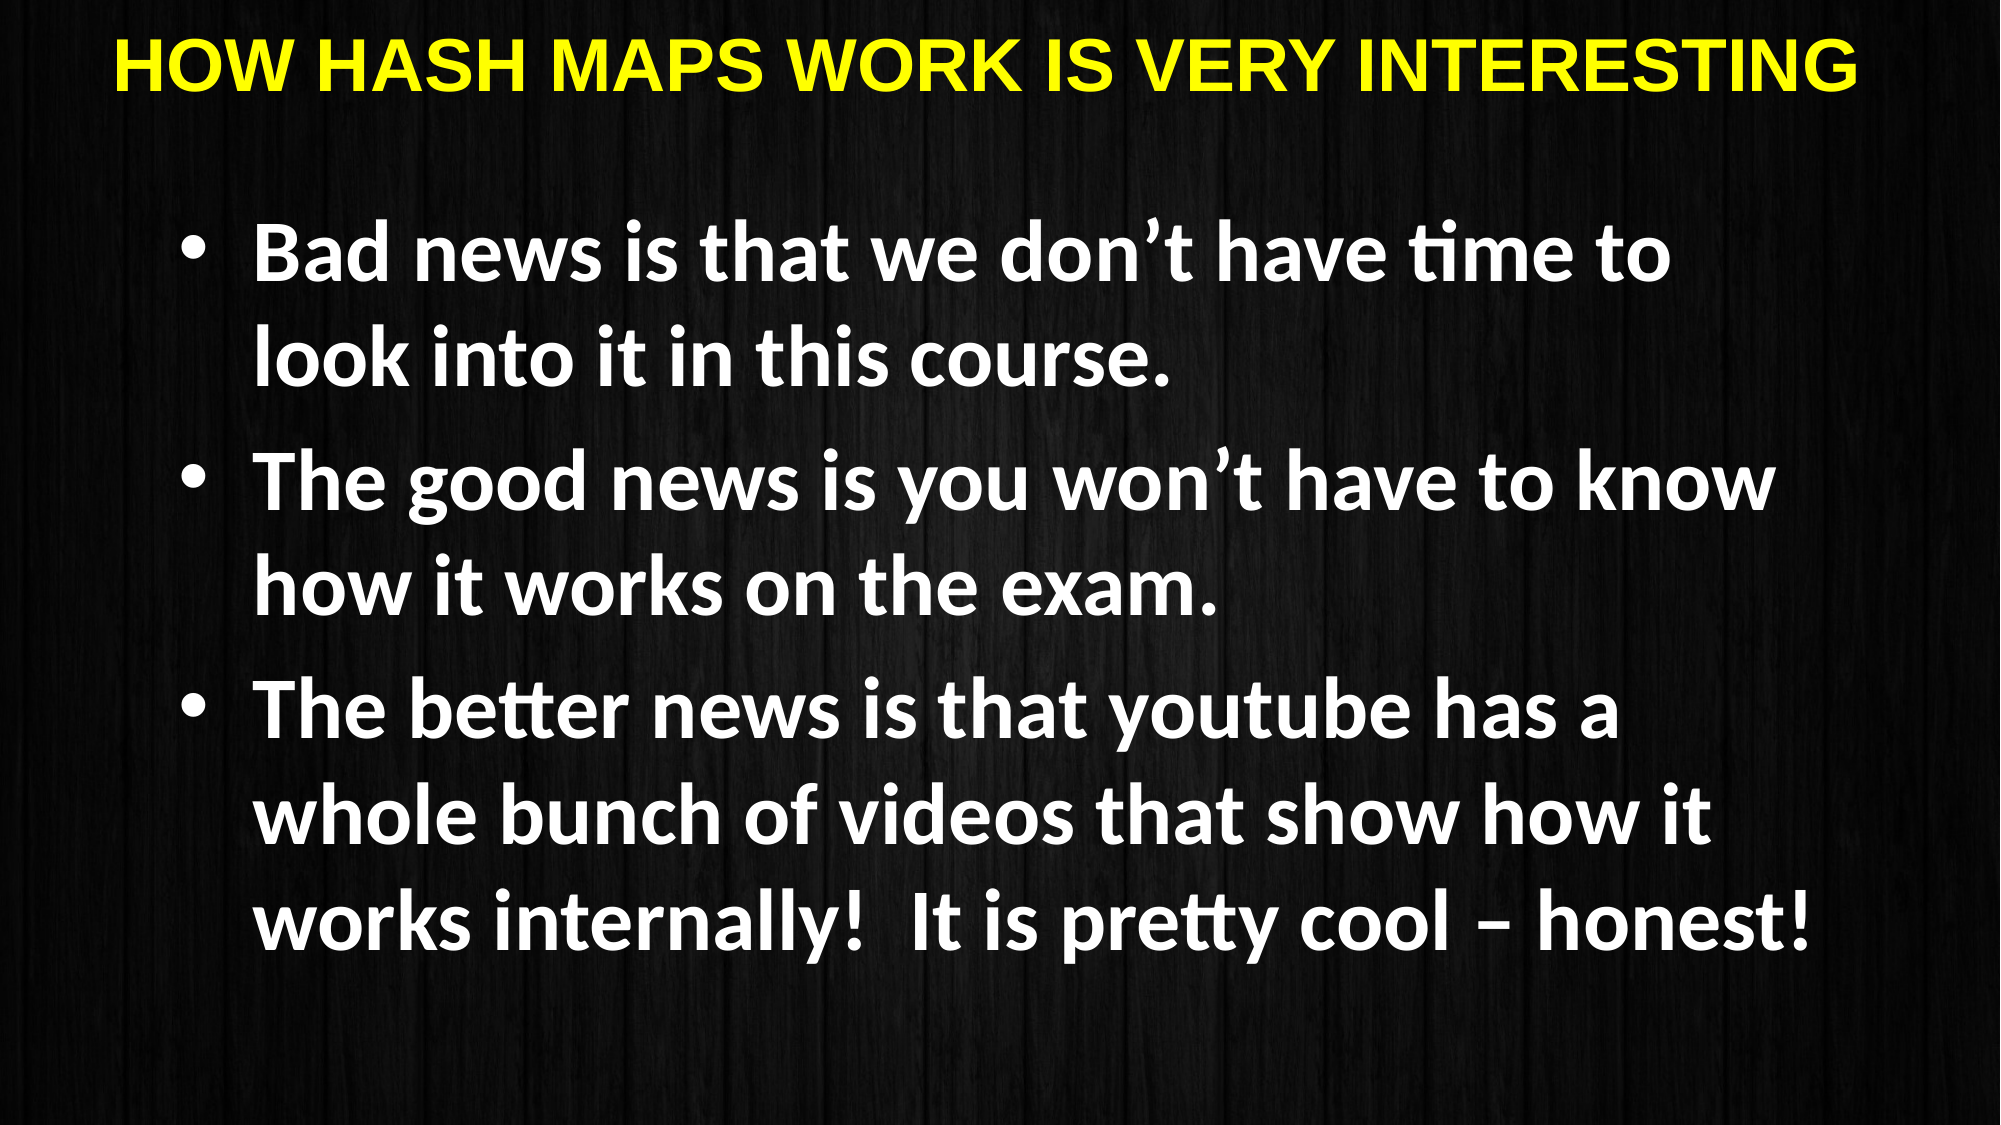

# How hash maps work is very interesting
Bad news is that we don’t have time to look into it in this course.
The good news is you won’t have to know how it works on the exam.
The better news is that youtube has a whole bunch of videos that show how it works internally!  It is pretty cool – honest!